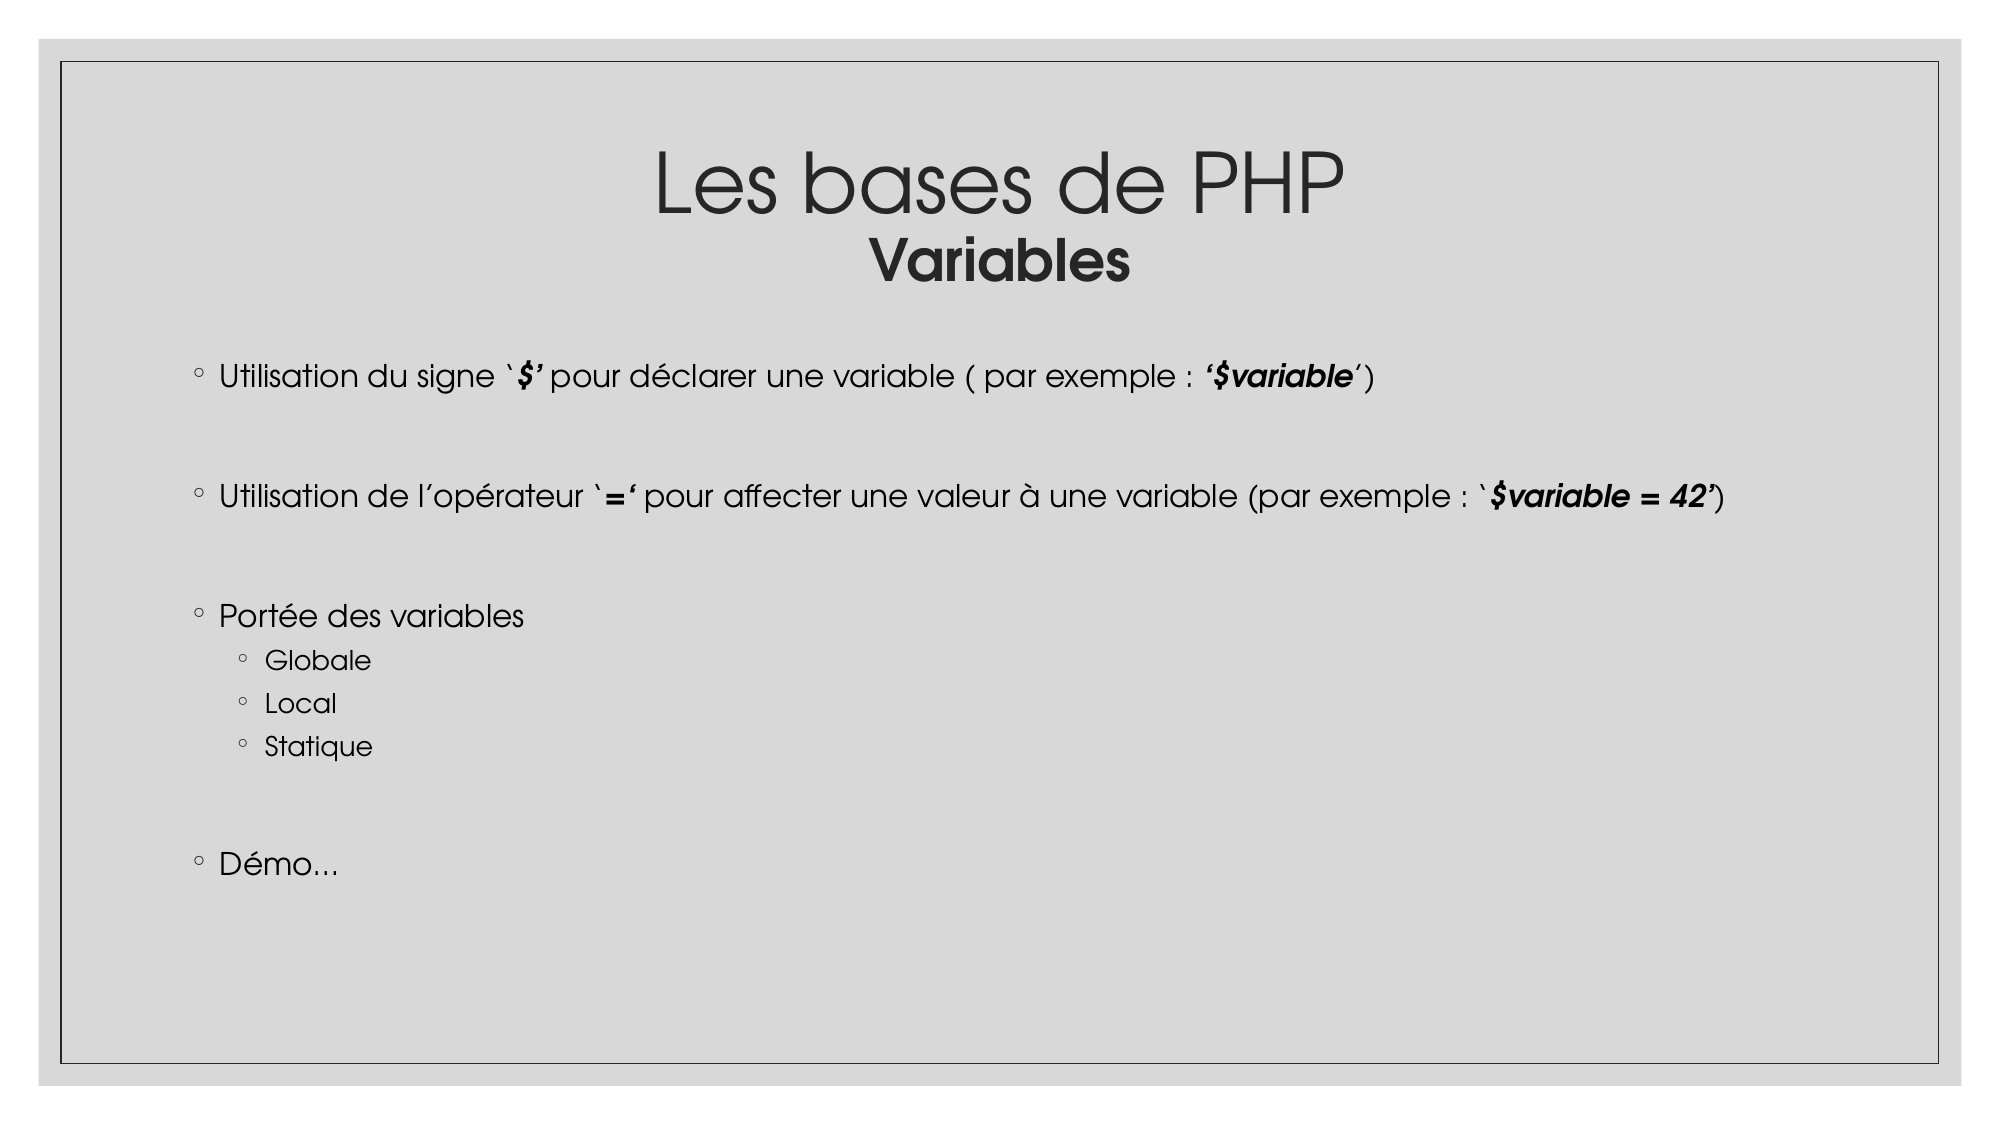

# Les bases de PHP Variables
Utilisation du signe ‘$’ pour déclarer une variable ( par exemple : ‘$variable’)

Utilisation de l’opérateur ‘=‘ pour affecter une valeur à une variable (par exemple : ‘$variable = 42’)

Portée des variables
Globale
Local
Statique

Démo…